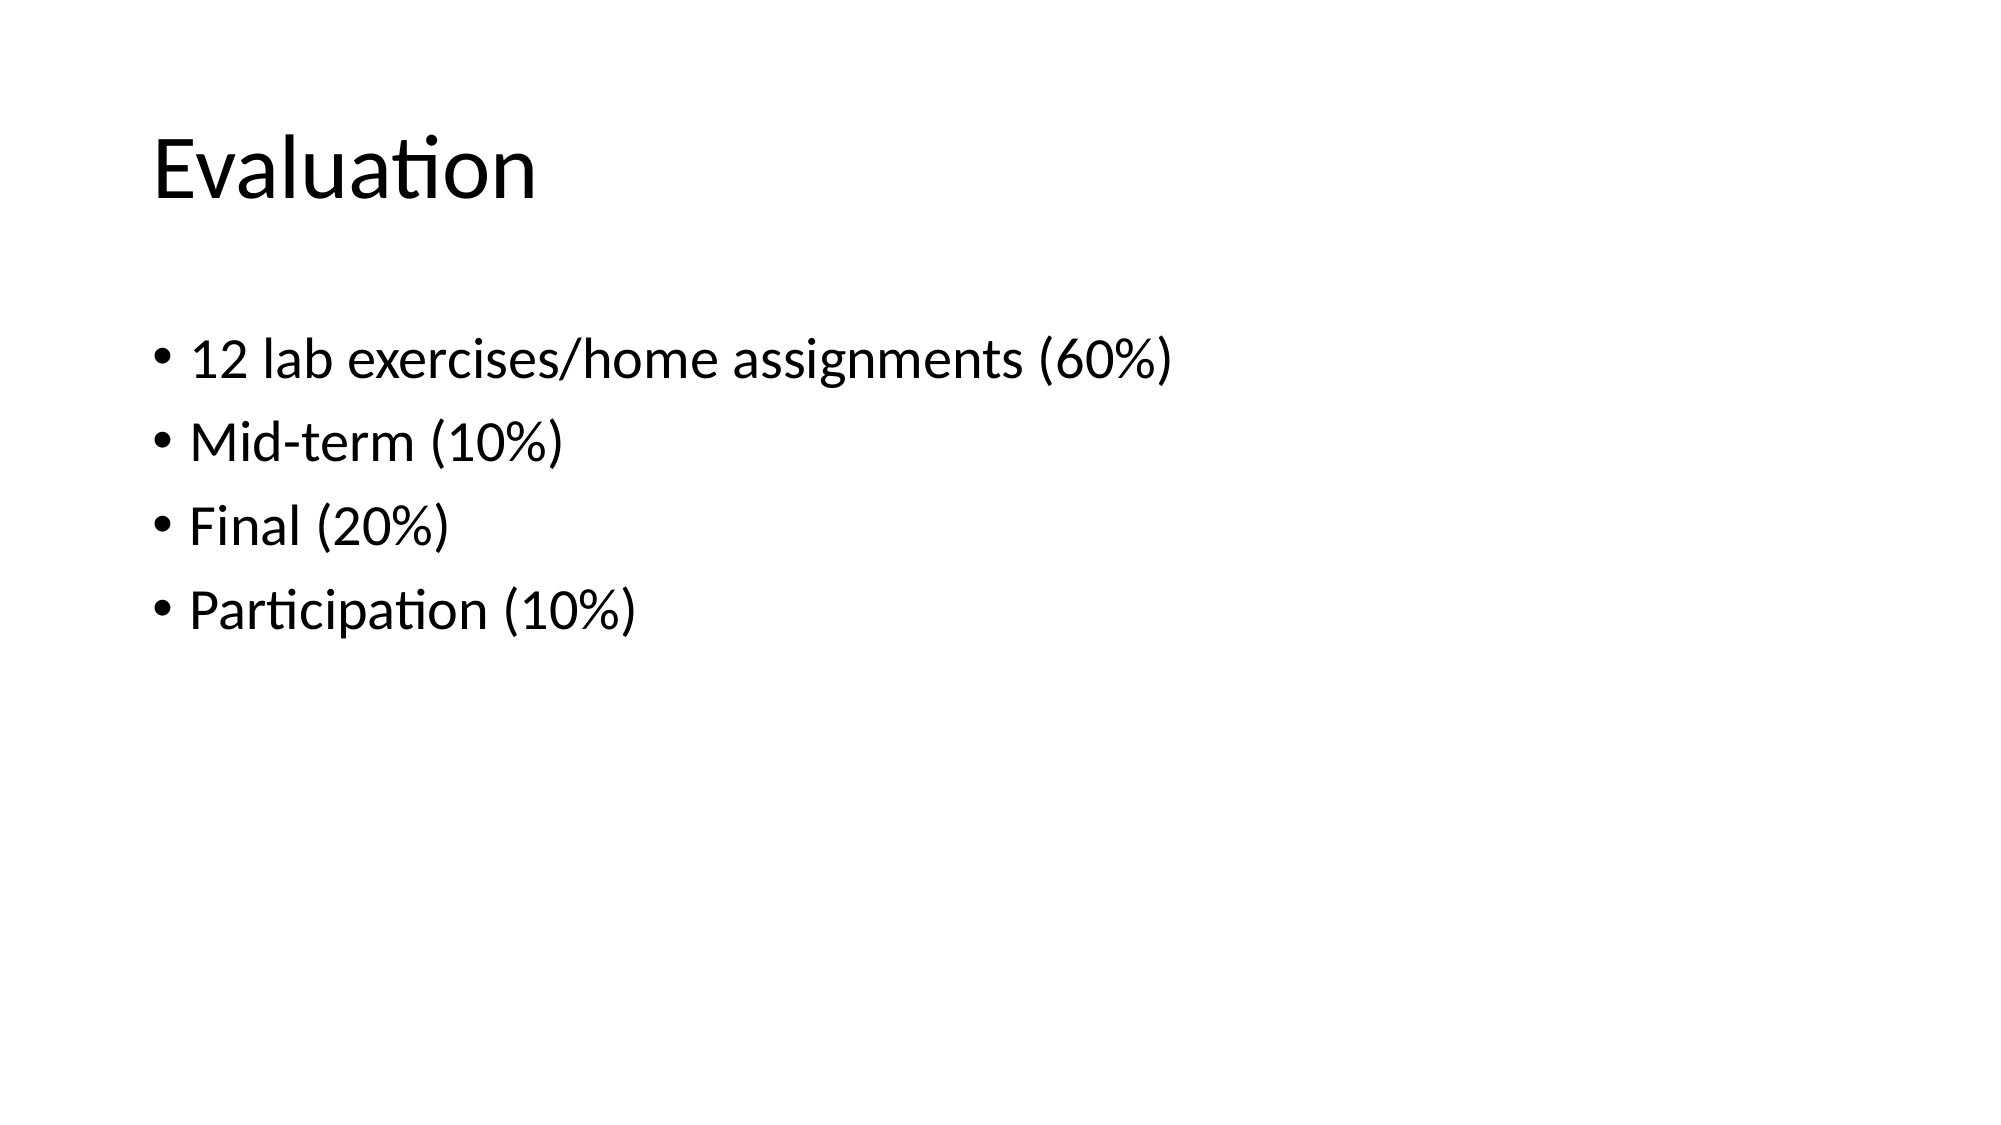

# Evaluation
12 lab exercises/home assignments (60%)
Mid-term (10%)
Final (20%)
Participation (10%)